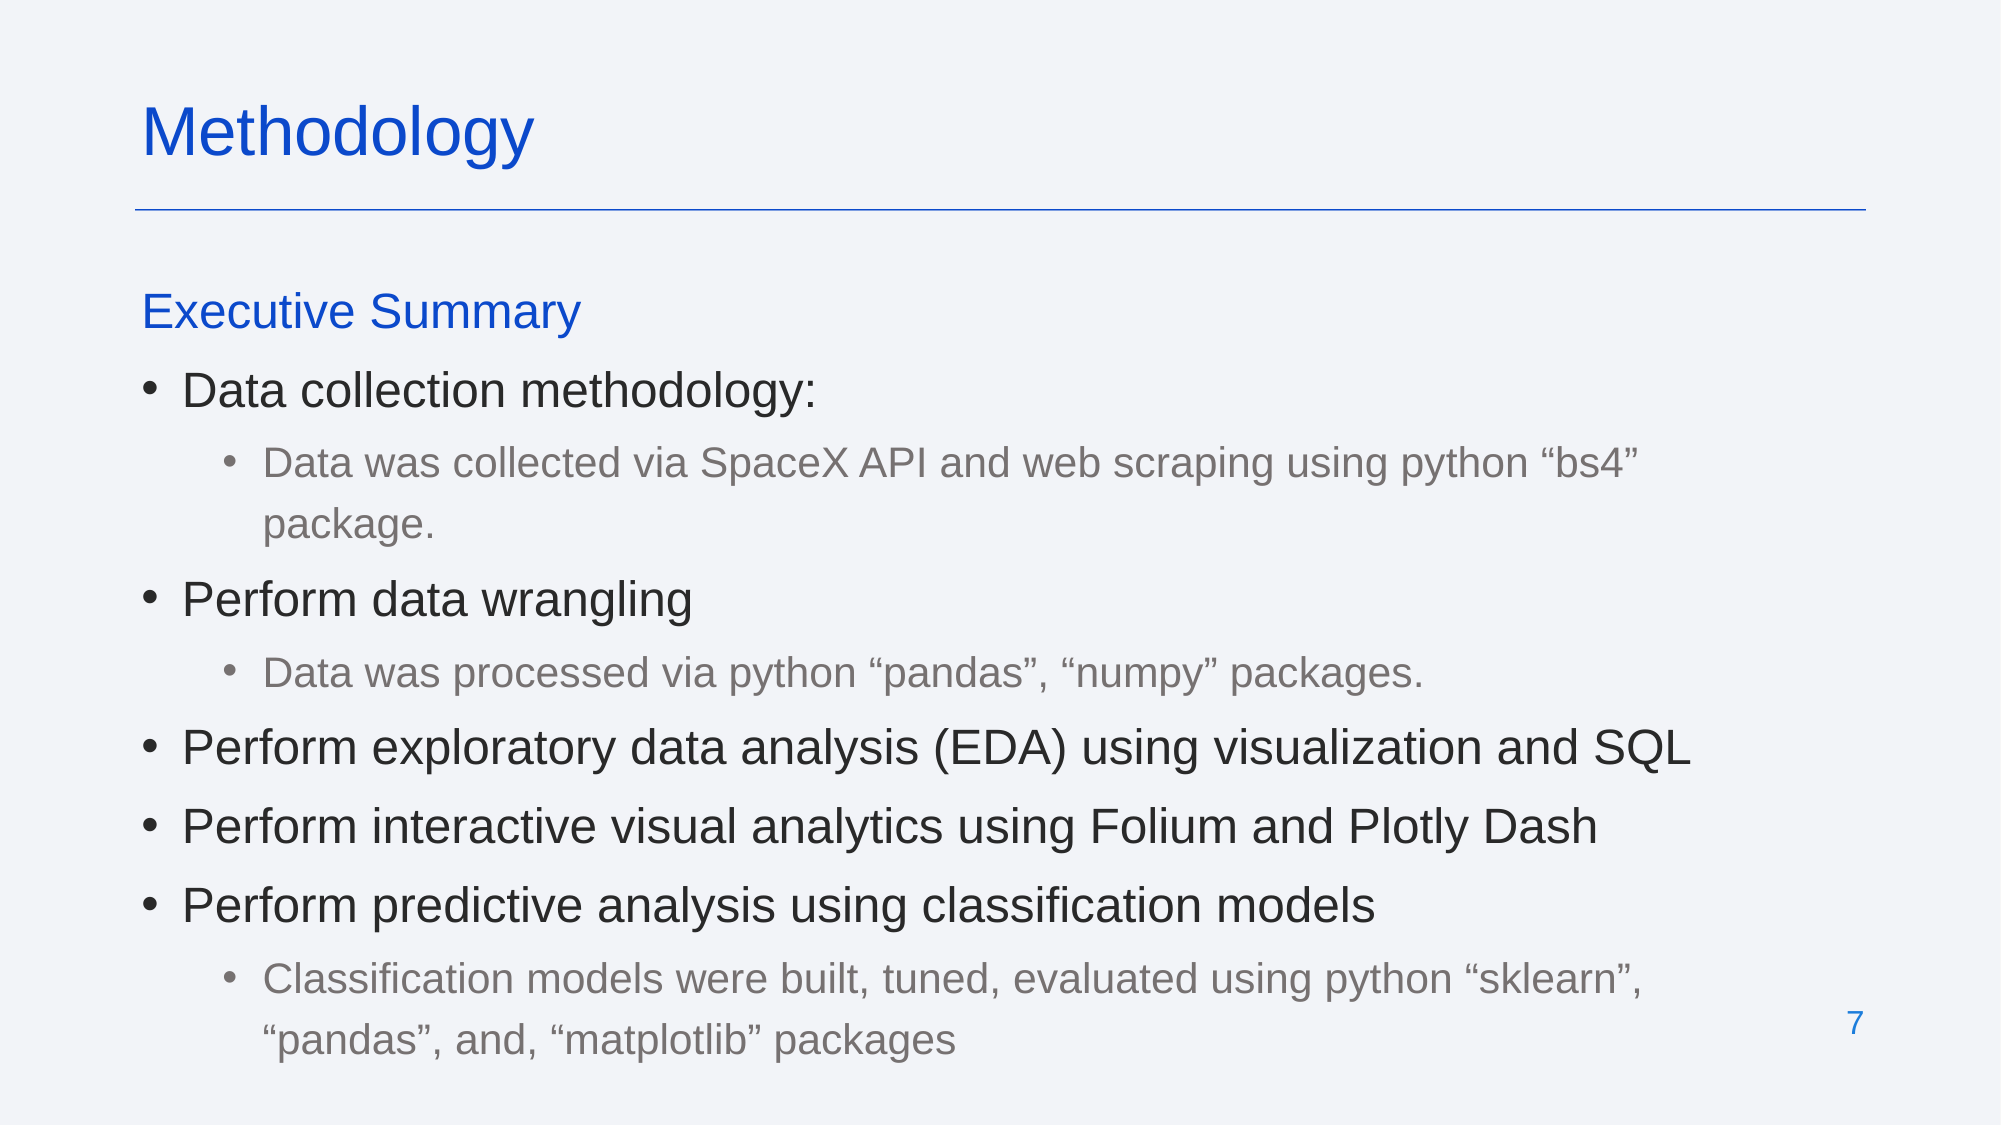

Methodology
Executive Summary
Data collection methodology:
Data was collected via SpaceX API and web scraping using python “bs4” package.
Perform data wrangling
Data was processed via python “pandas”, “numpy” packages.
Perform exploratory data analysis (EDA) using visualization and SQL
Perform interactive visual analytics using Folium and Plotly Dash
Perform predictive analysis using classification models
Classification models were built, tuned, evaluated using python “sklearn”, “pandas”, and, “matplotlib” packages

7